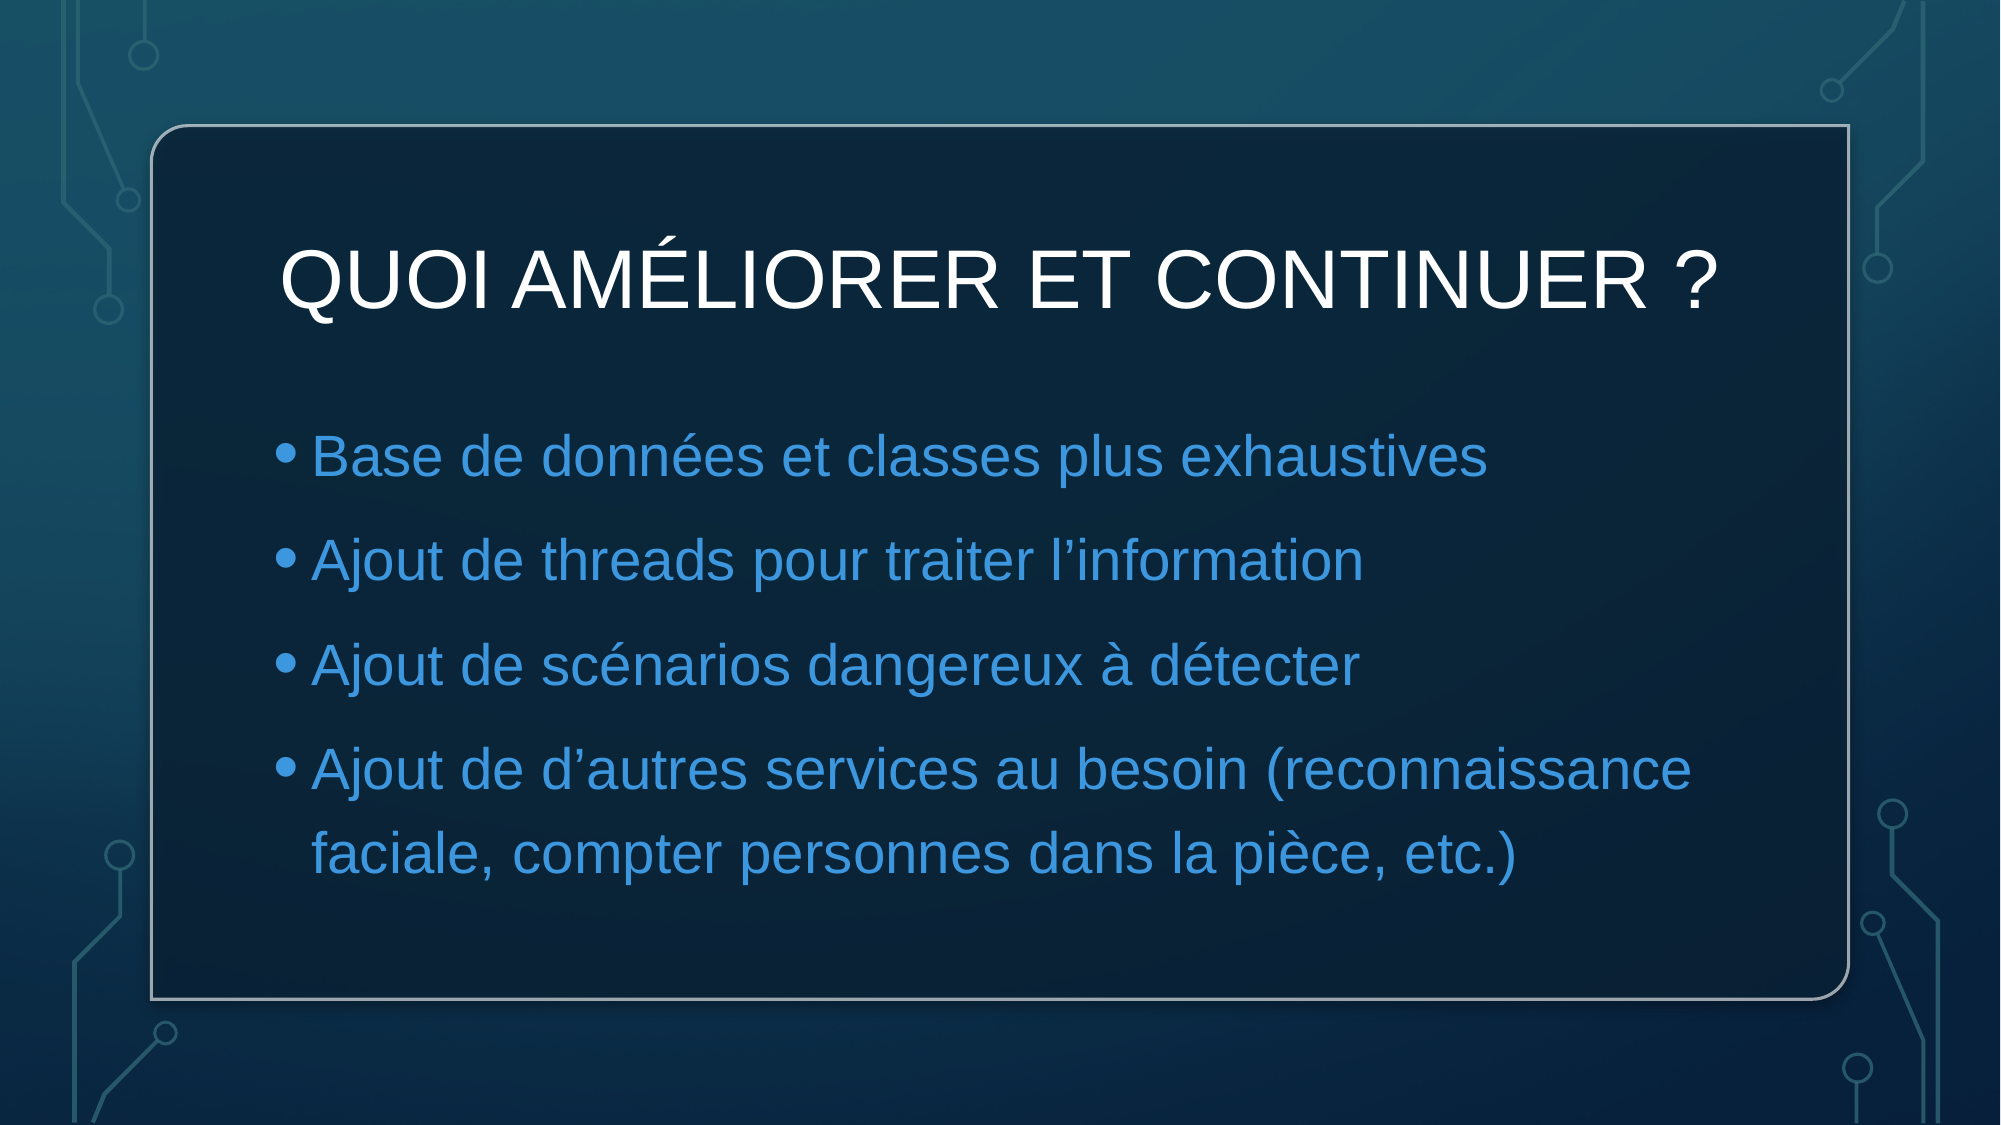

# Quoi améliorer et continuer ?
Base de données et classes plus exhaustives
Ajout de threads pour traiter l’information
Ajout de scénarios dangereux à détecter
Ajout de d’autres services au besoin (reconnaissance faciale, compter personnes dans la pièce, etc.)